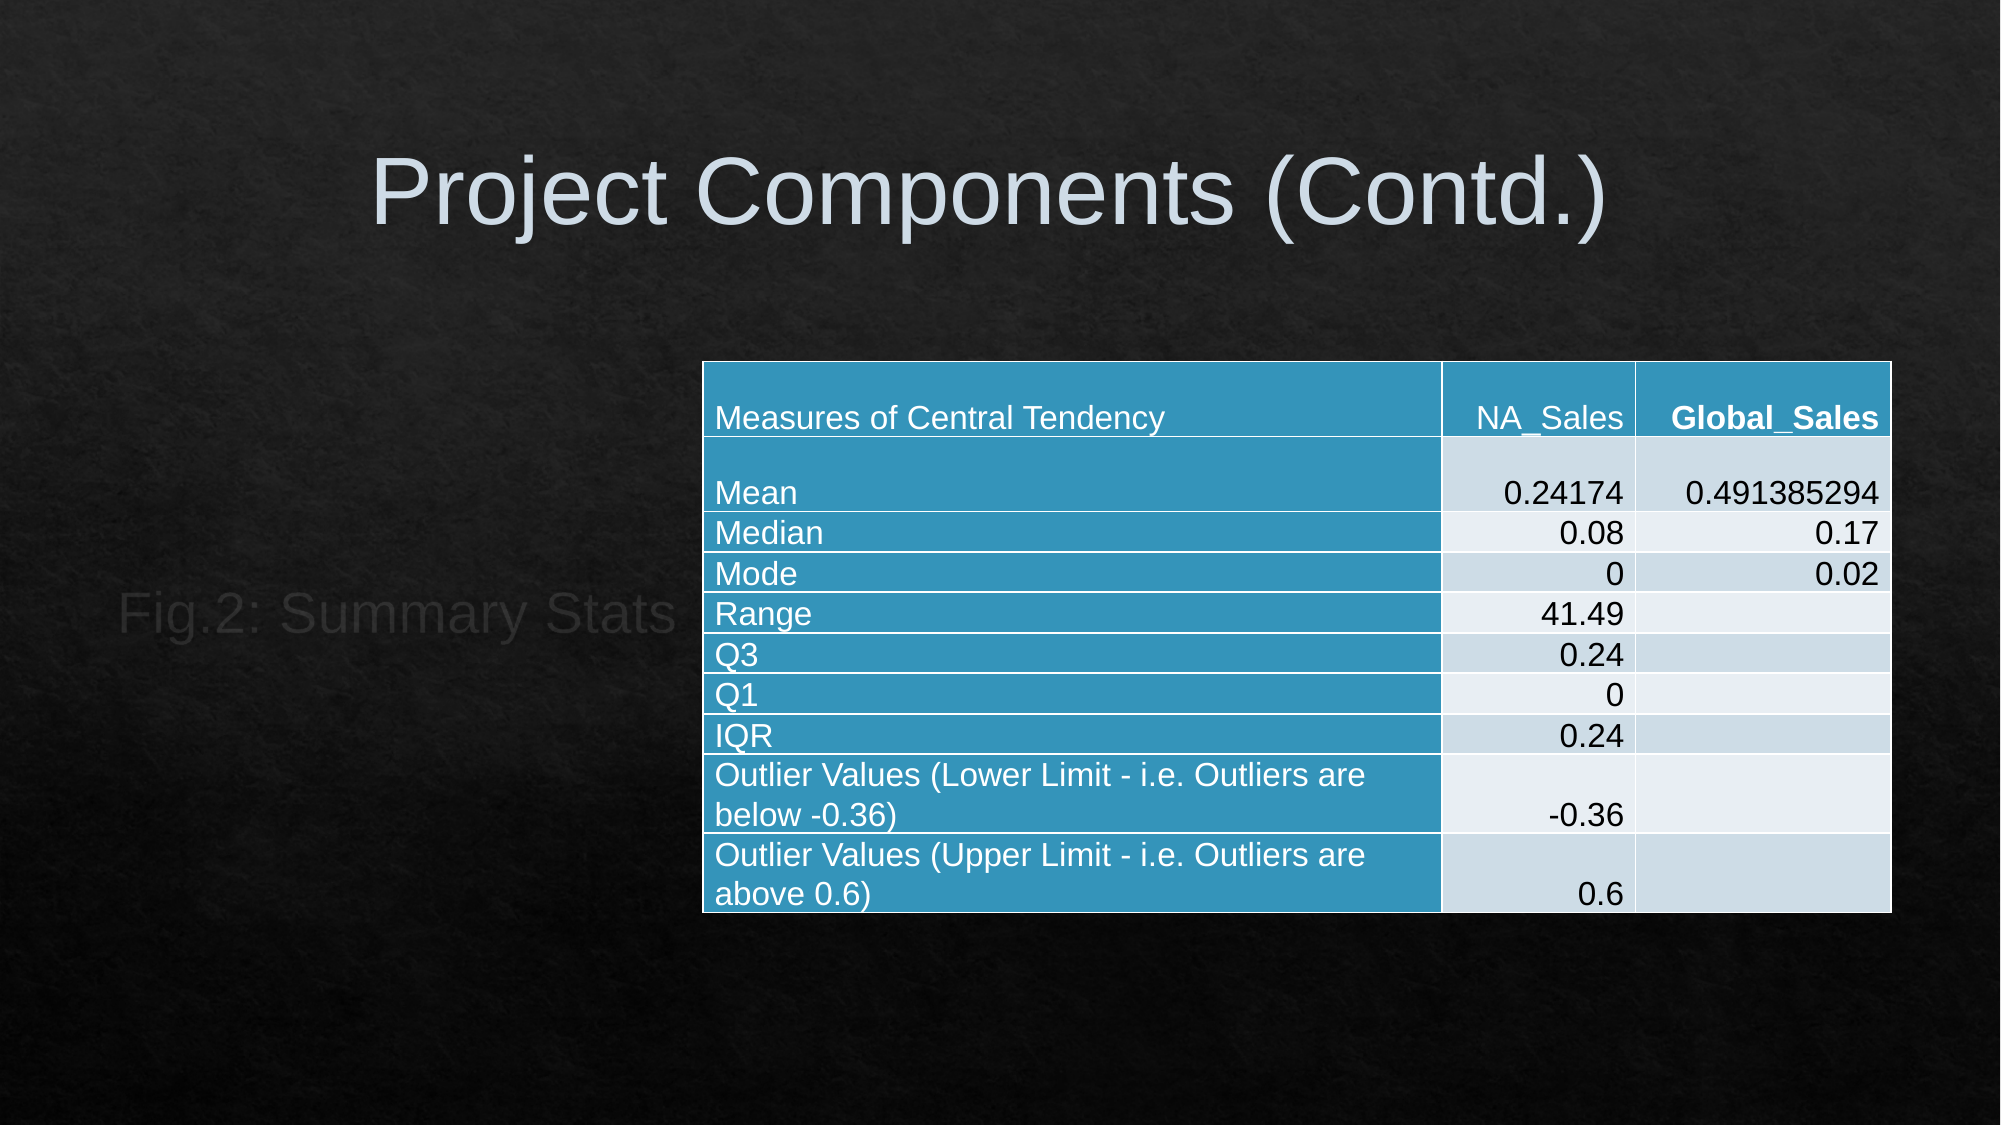

Project Components (Contd.)
| Measures of Central Tendency | NA\_Sales | Global\_Sales |
| --- | --- | --- |
| Mean | 0.24174 | 0.491385294 |
| Median | 0.08 | 0.17 |
| Mode | 0 | 0.02 |
| Range | 41.49 |  |
| Q3 | 0.24 |  |
| Q1 | 0 |  |
| IQR | 0.24 |  |
| Outlier Values (Lower Limit - i.e. Outliers are below -0.36) | -0.36 |  |
| Outlier Values (Upper Limit - i.e. Outliers are above 0.6) | 0.6 |  |
Fig.2: Summary Stats